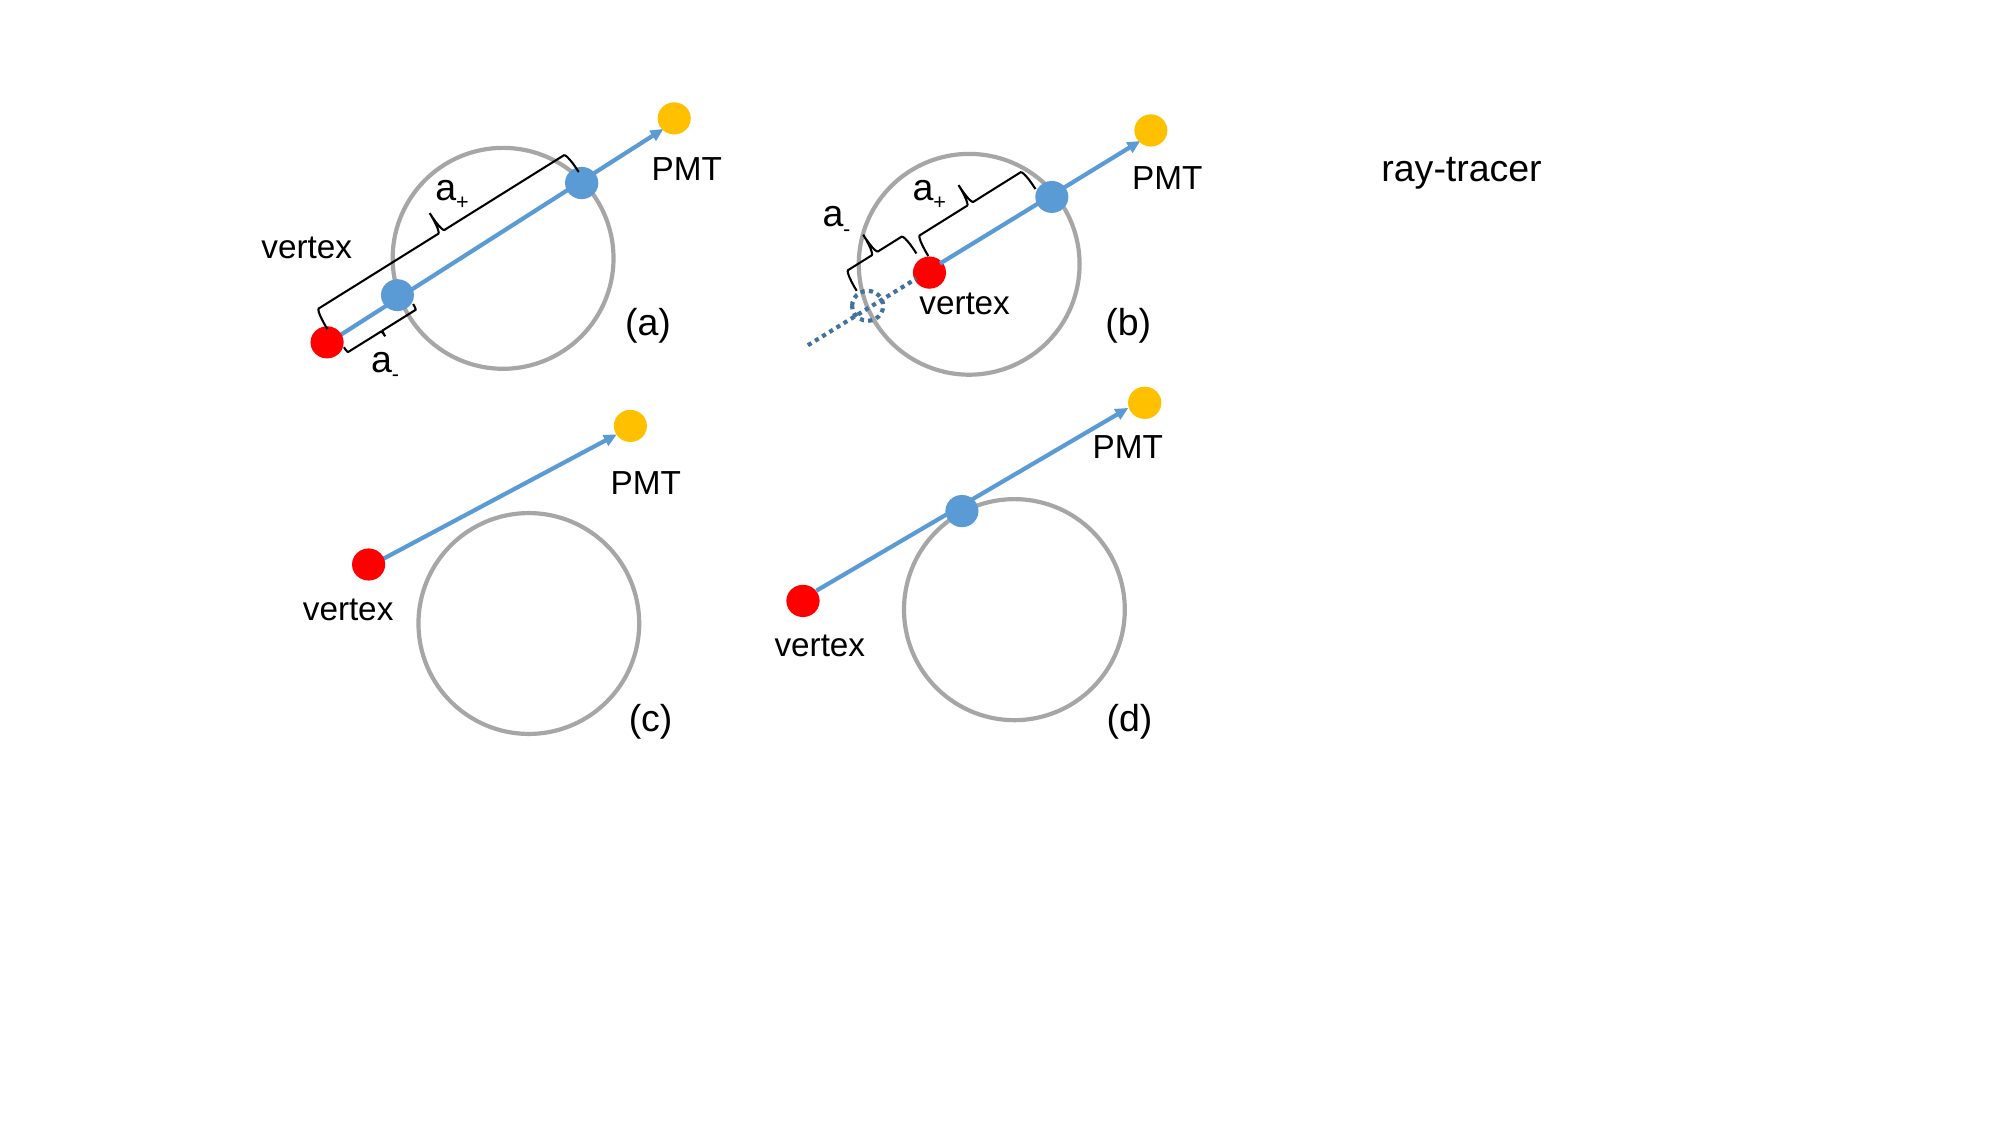

a+

vertex

a-
PMT

vertex
PMT

a+
a-

(a)
(b)

PMT

vertex

PMT
vertex
(c)
(d)
ray-tracer